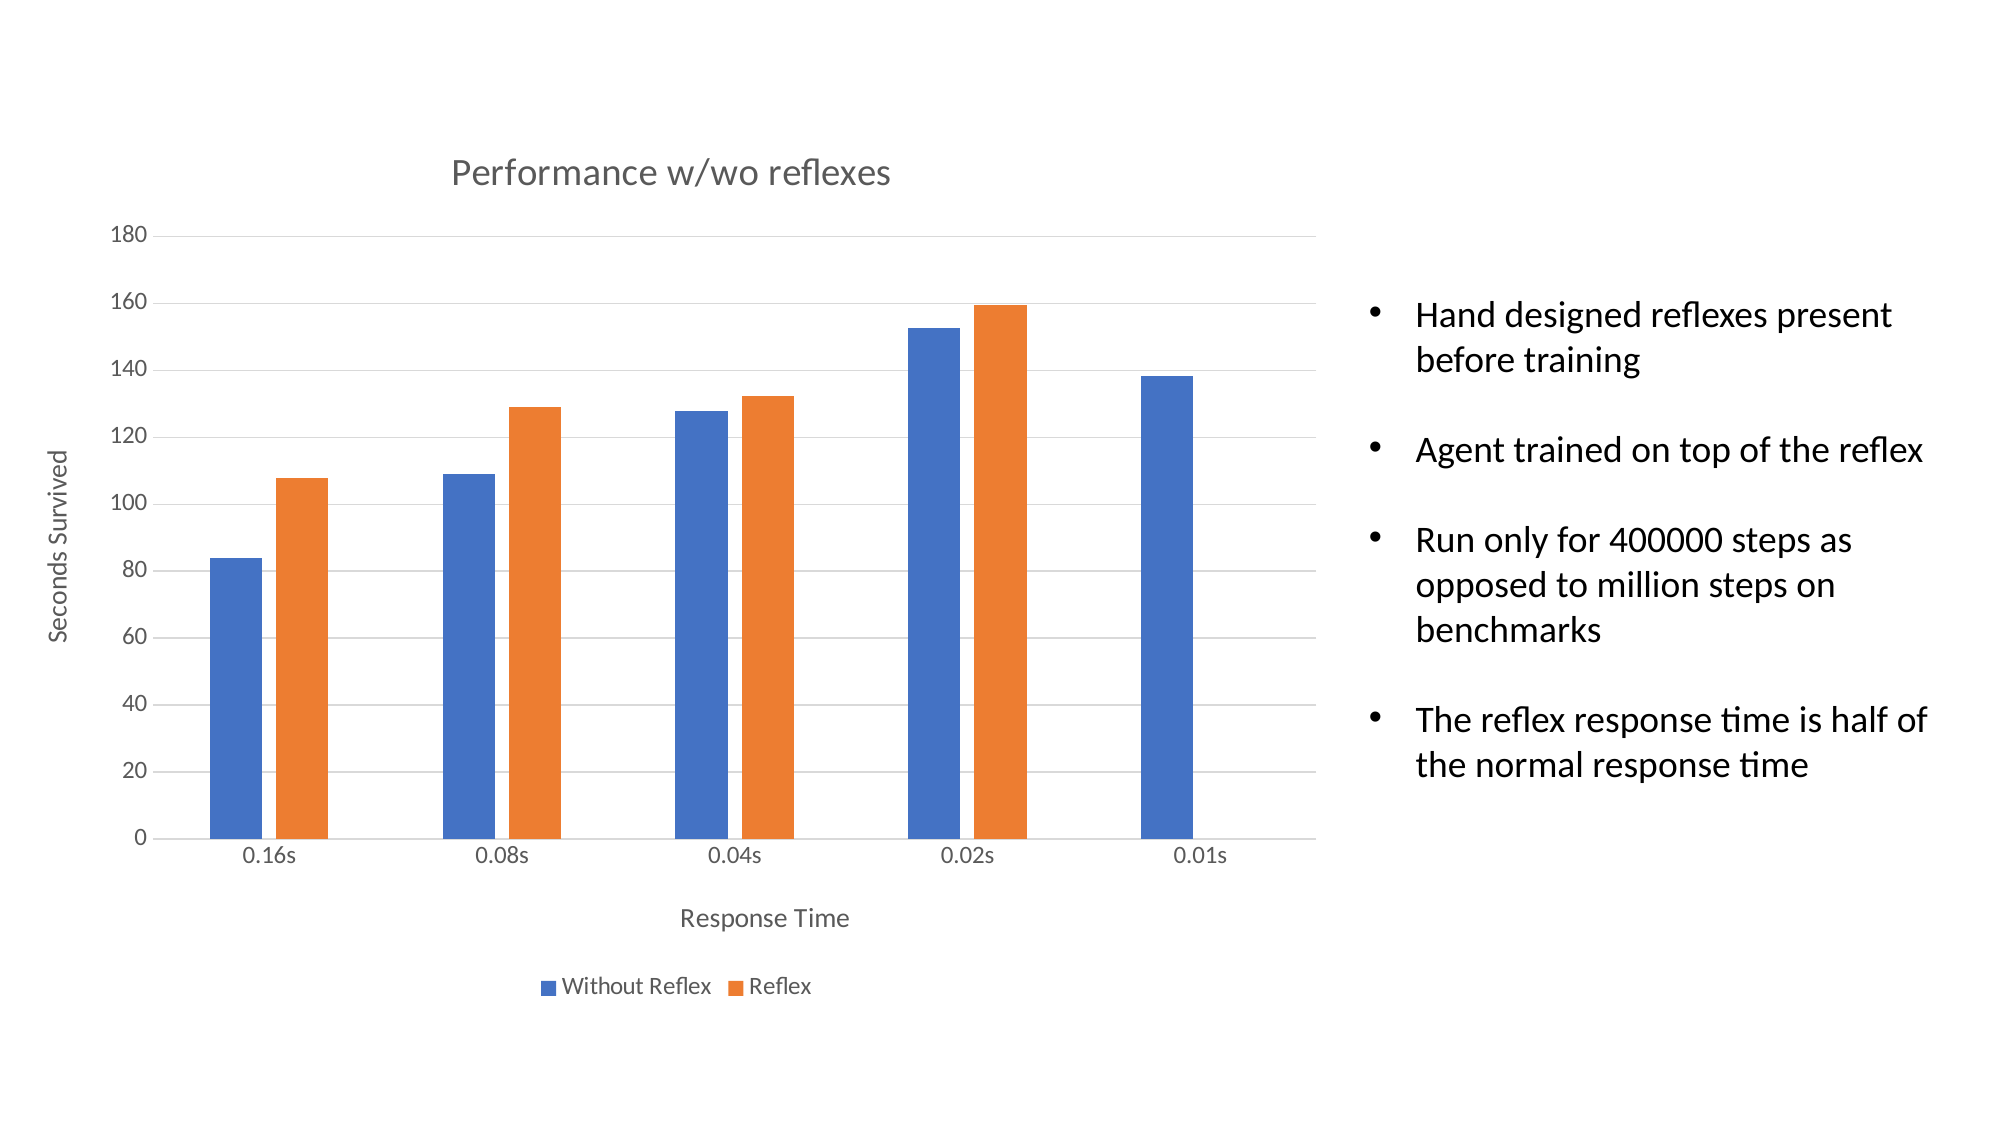

### Chart: Performance w/wo reflexes

| Category | Without Reflex | Reflex |
|---|---|---|
| 0.16s | 83.81 | 107.72 |
| 0.08s | 109.21 | 129.144 |
| 0.04s | 127.8 | 132.23 |
| 0.02s | 152.68 | 159.63 |
| 0.01s | 138.4 | None |
Hand designed reflexes present before training

Agent trained on top of the reflex

Run only for 400000 steps as opposed to million steps on benchmarks

The reflex response time is half of the normal response time